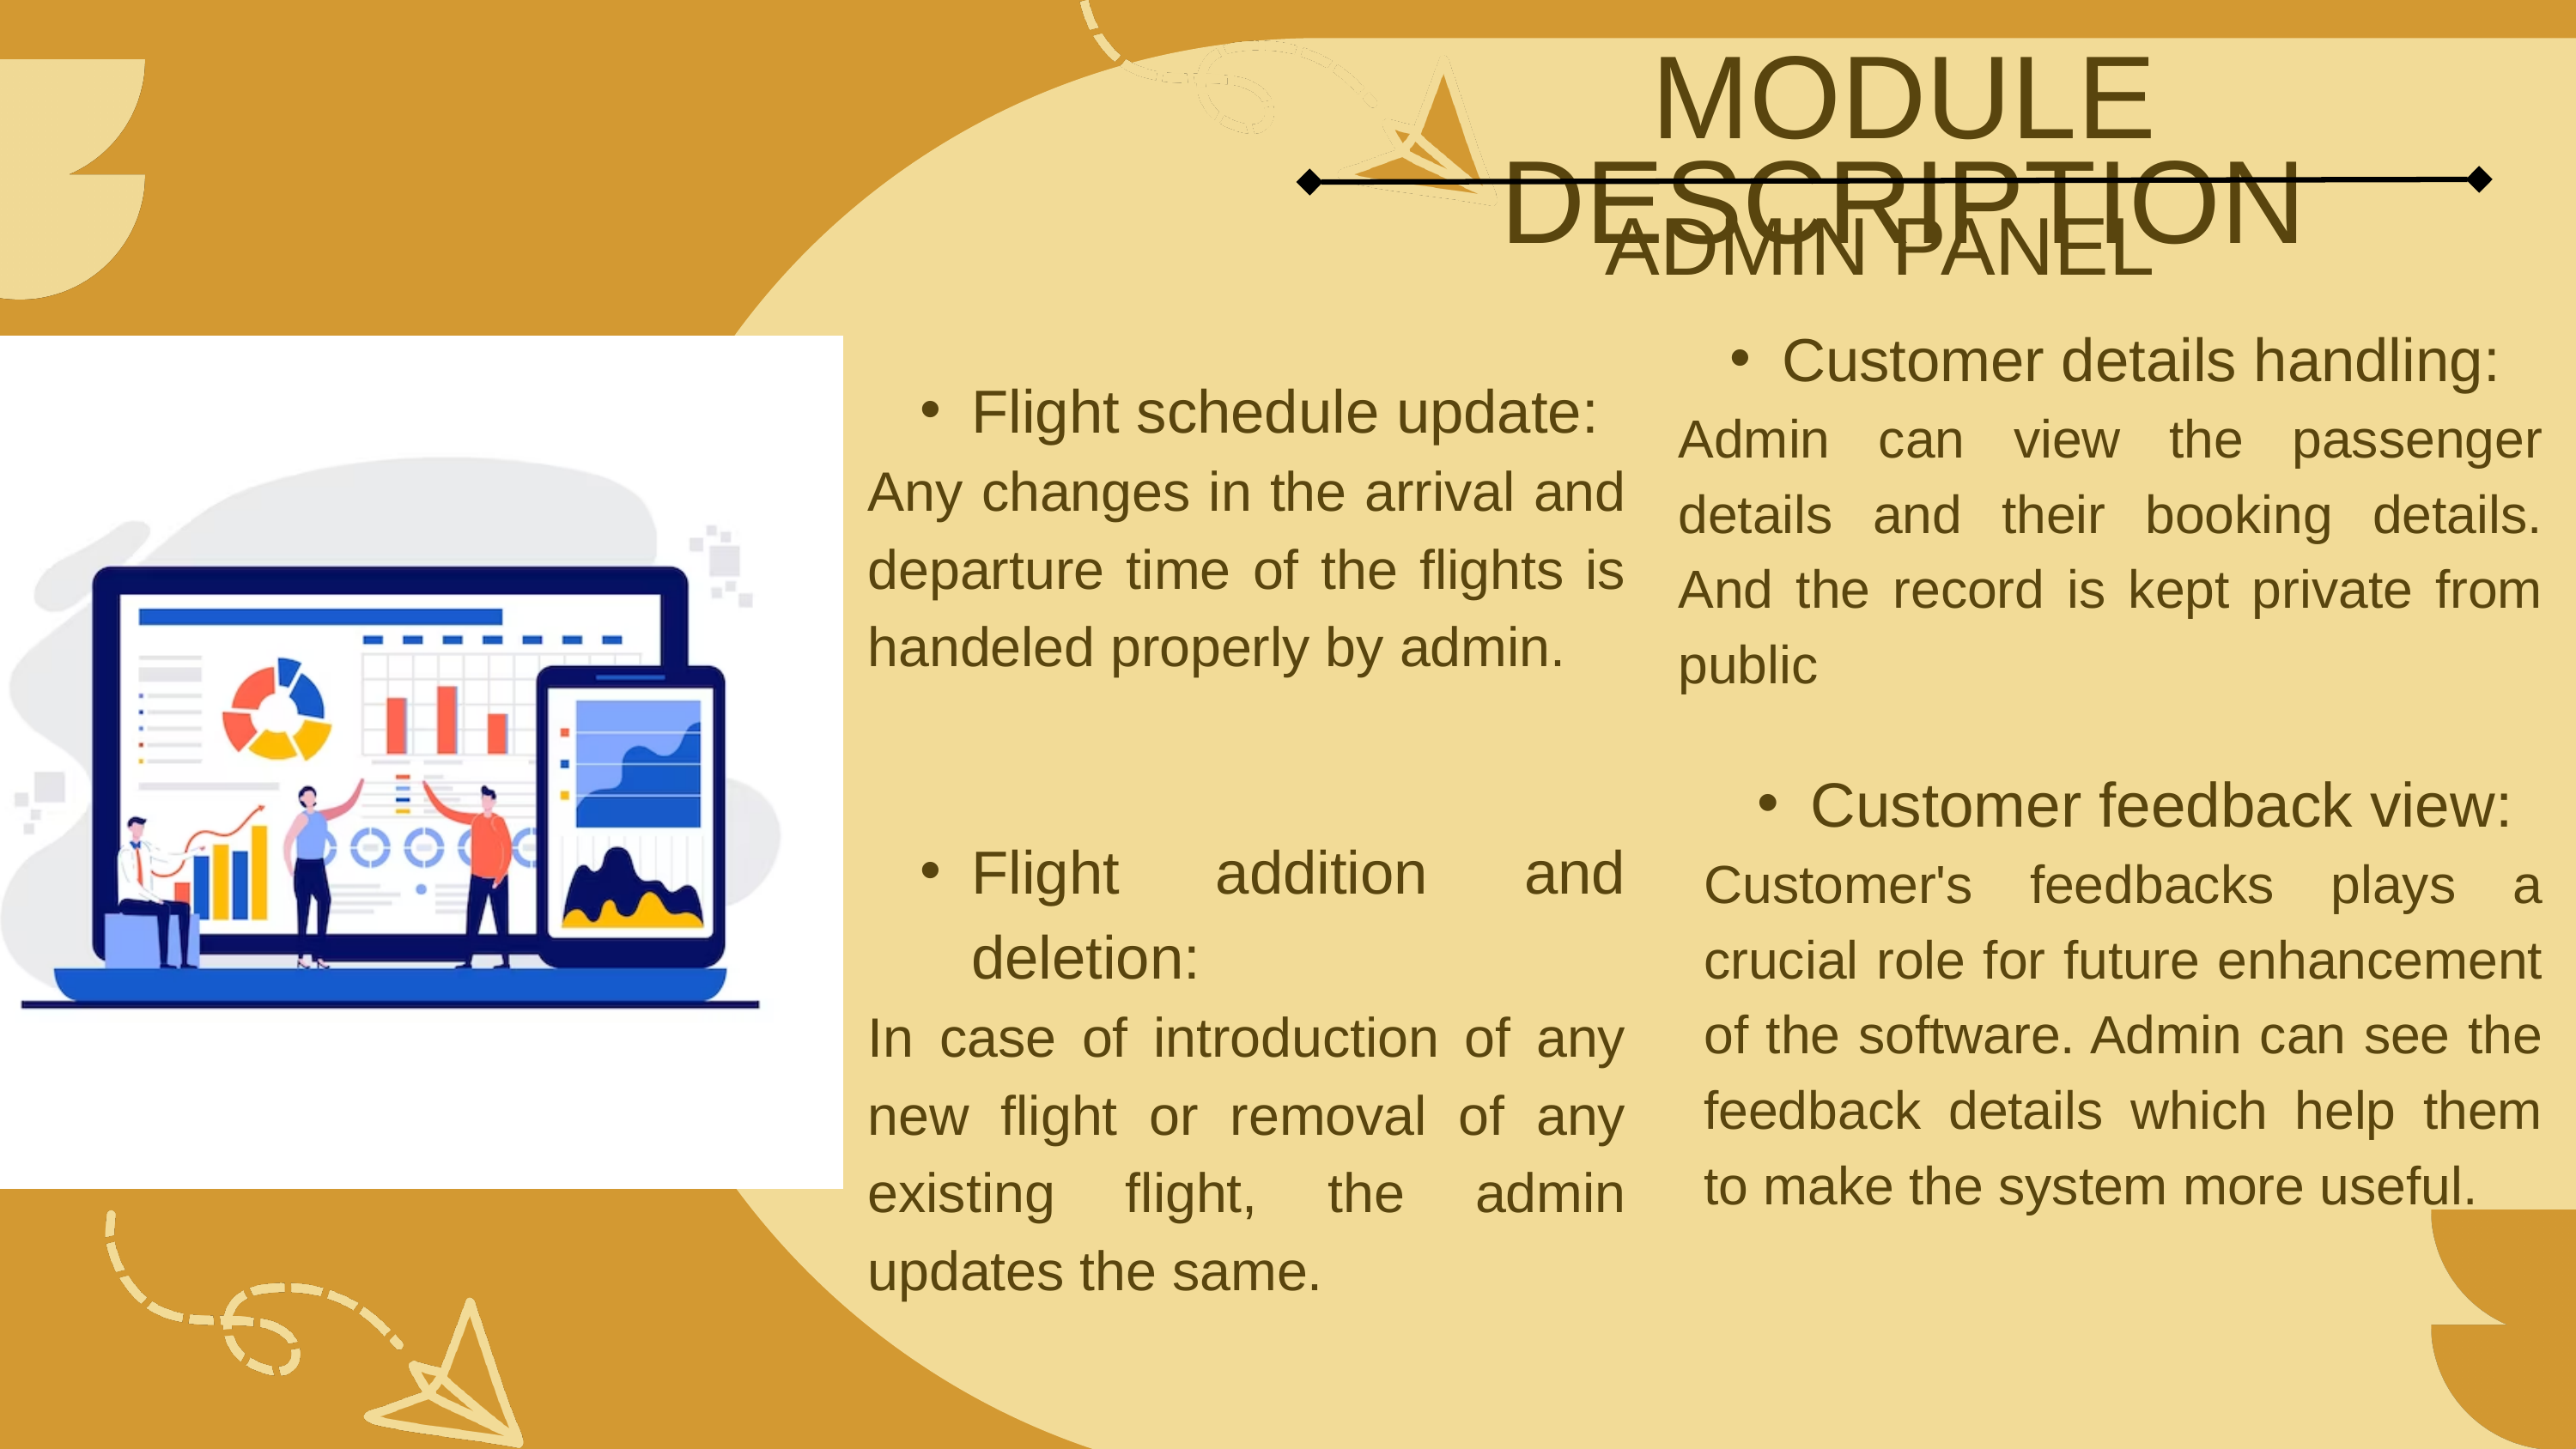

MODULE DESCRIPTION

ADMIN PANEL
Customer details handling:
Admin can view the passenger details and their booking details. And the record is kept private from public

Flight schedule update:
Any changes in the arrival and departure time of the flights is handeled properly by admin.
Customer feedback view:
Customer's feedbacks plays a crucial role for future enhancement of the software. Admin can see the feedback details which help them to make the system more useful.
Flight addition and deletion:
In case of introduction of any new flight or removal of any existing flight, the admin updates the same.